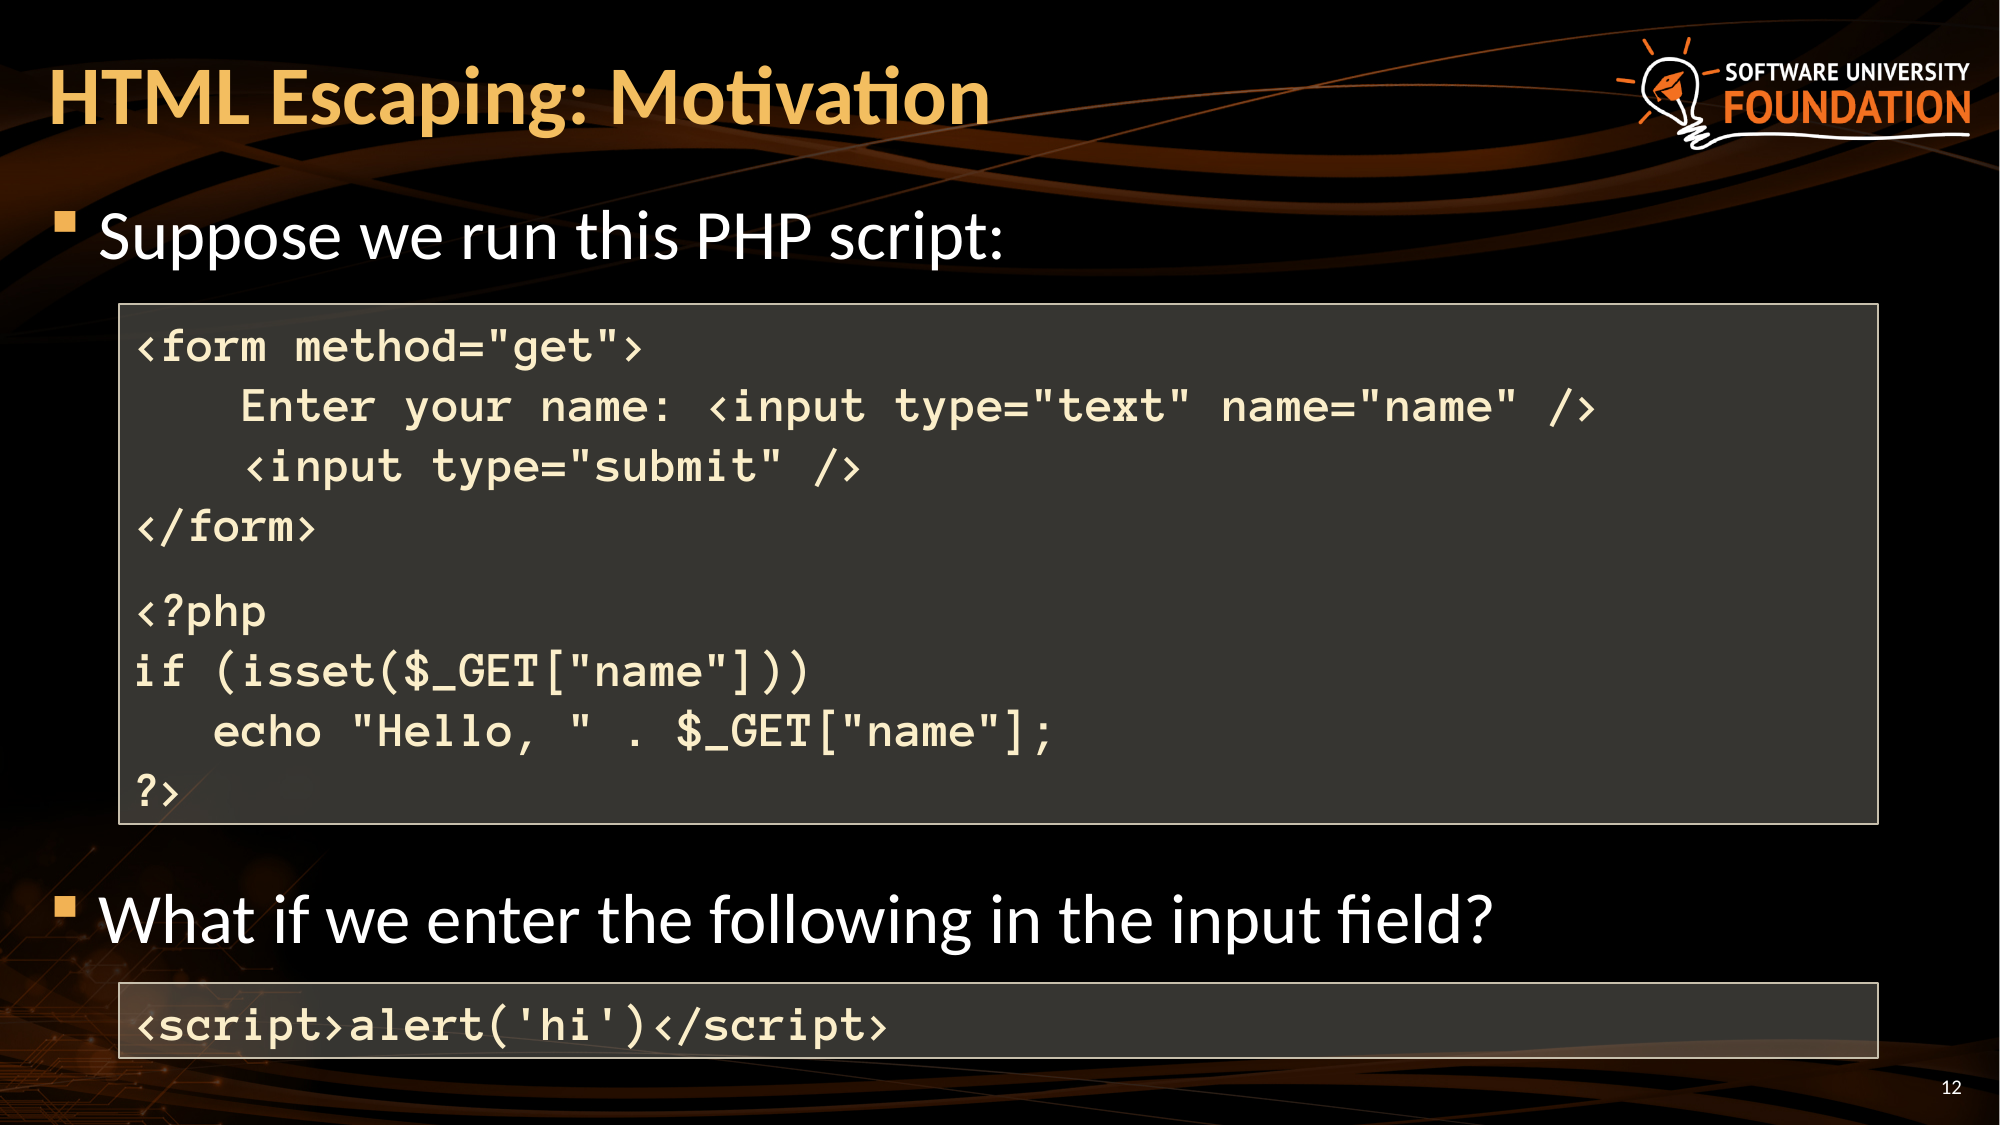

# HTML Escaping: Motivation
Suppose we run this PHP script:

What if we enter the following in the input field?
<form method="get">
    Enter your name: <input type="text" name="name" />
    <input type="submit" />
</form>
<?php
if (isset($_GET["name"]))
   echo "Hello, " . $_GET["name"];
?>
<script>alert('hi')</script>
12